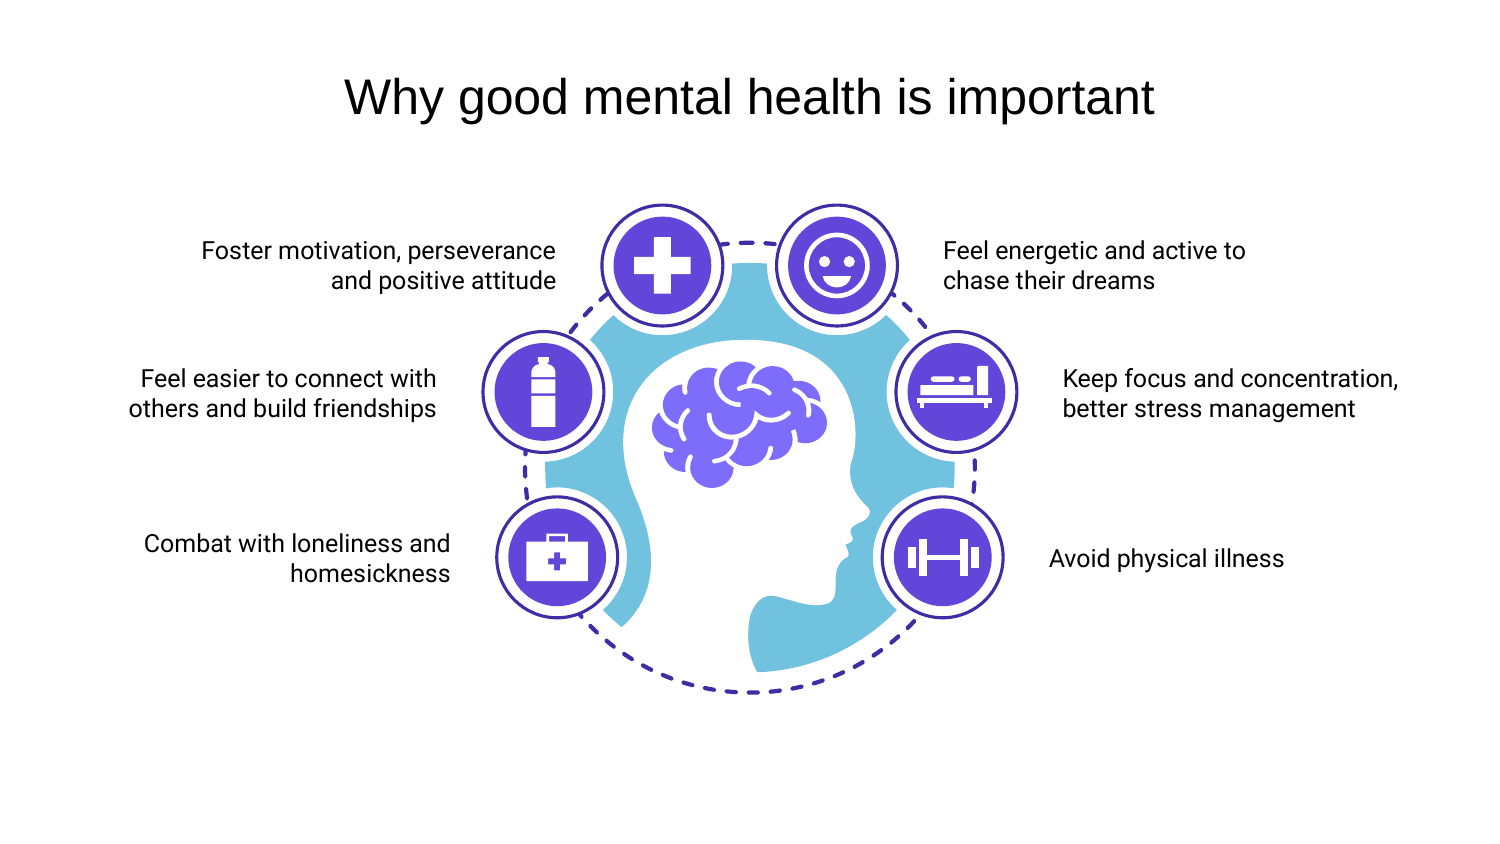

# Why good mental health is important

Foster motivation, perseverance and positive attitude
Feel energetic and active to chase their dreams

Keep focus and concentration, better stress management
Feel easier to connect with others and build friendships

Avoid physical illness
Combat with loneliness and homesickness